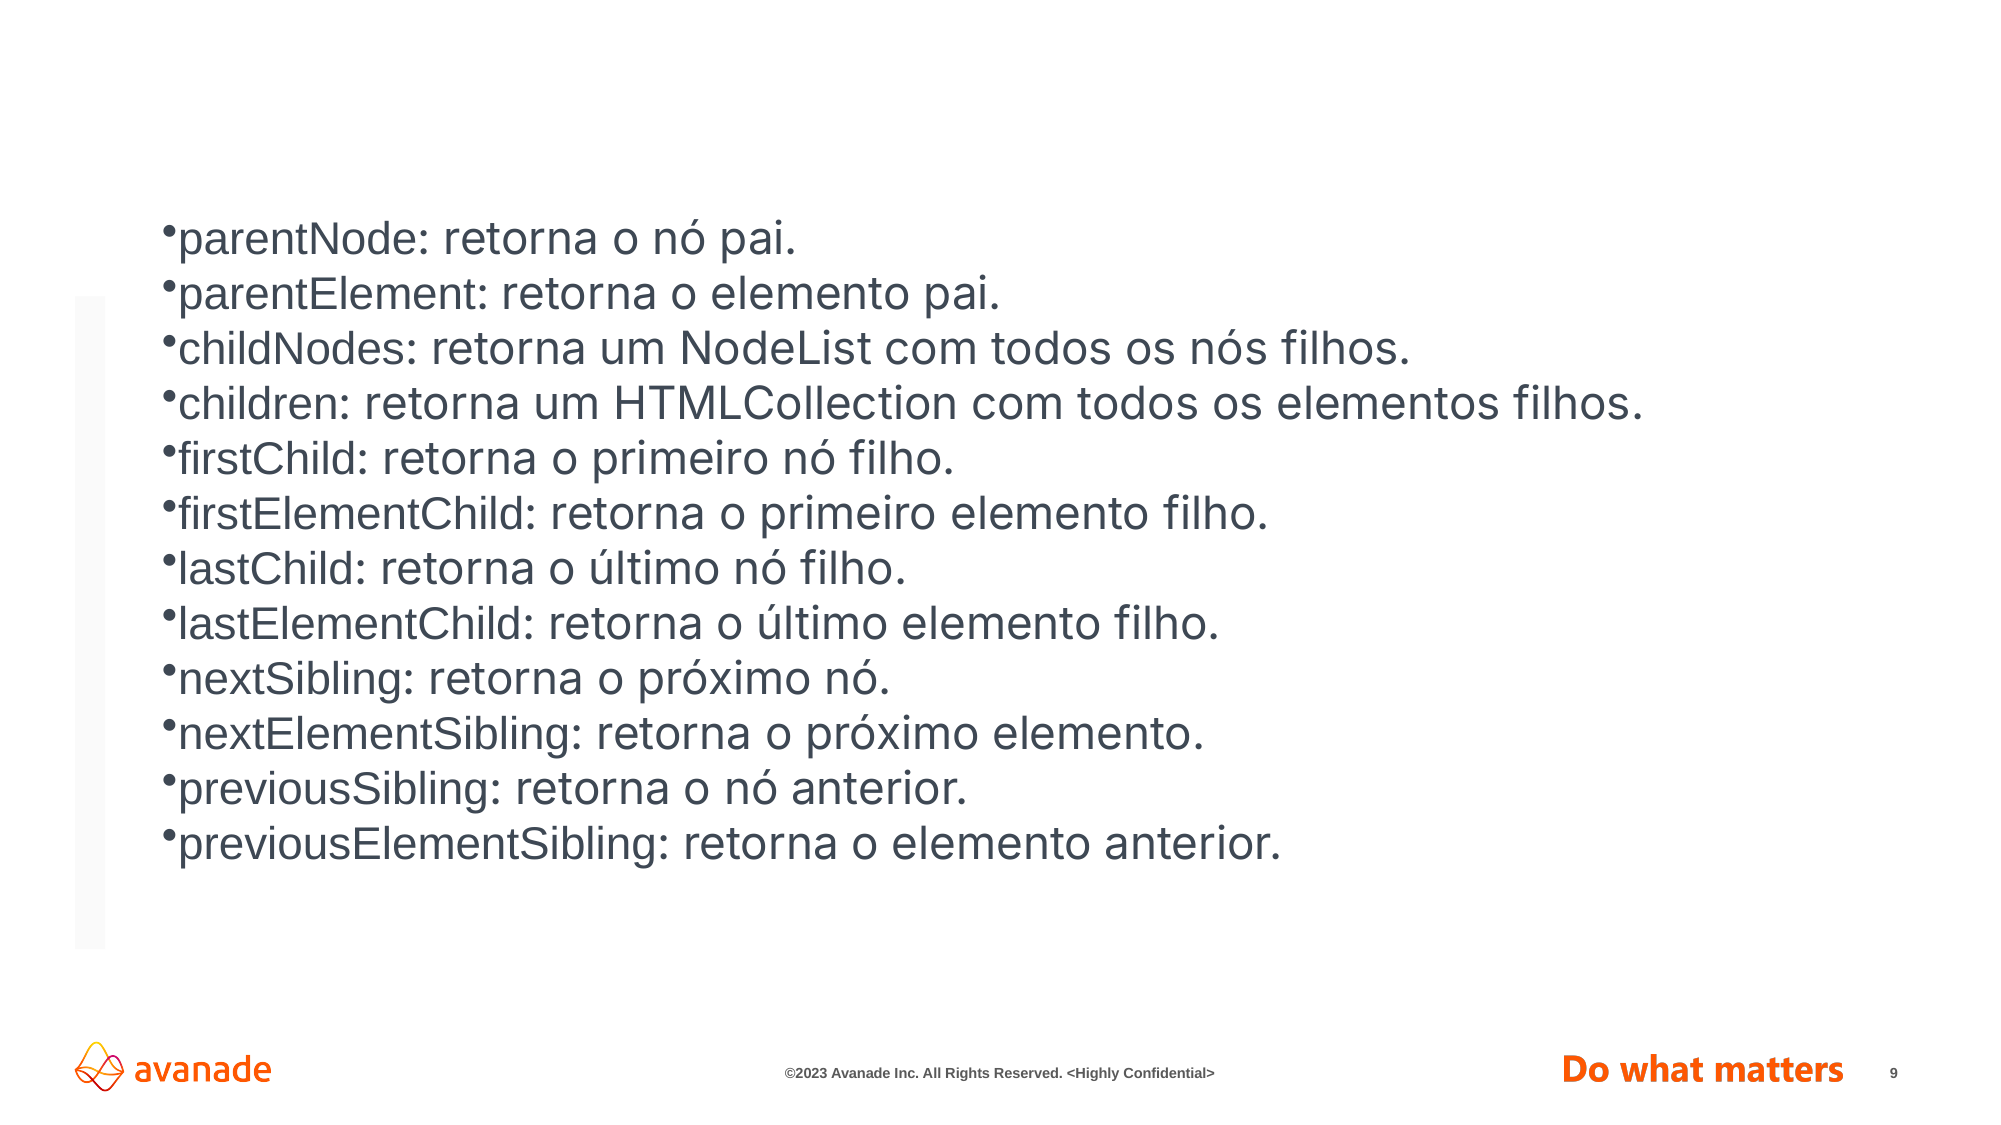

parentNode: retorna o nó pai.
parentElement: retorna o elemento pai.
childNodes: retorna um NodeList com todos os nós filhos.
children: retorna um HTMLCollection com todos os elementos filhos.
firstChild: retorna o primeiro nó filho.
firstElementChild: retorna o primeiro elemento filho.
lastChild: retorna o último nó filho.
lastElementChild: retorna o último elemento filho.
nextSibling: retorna o próximo nó.
nextElementSibling: retorna o próximo elemento.
previousSibling: retorna o nó anterior.
previousElementSibling: retorna o elemento anterior.